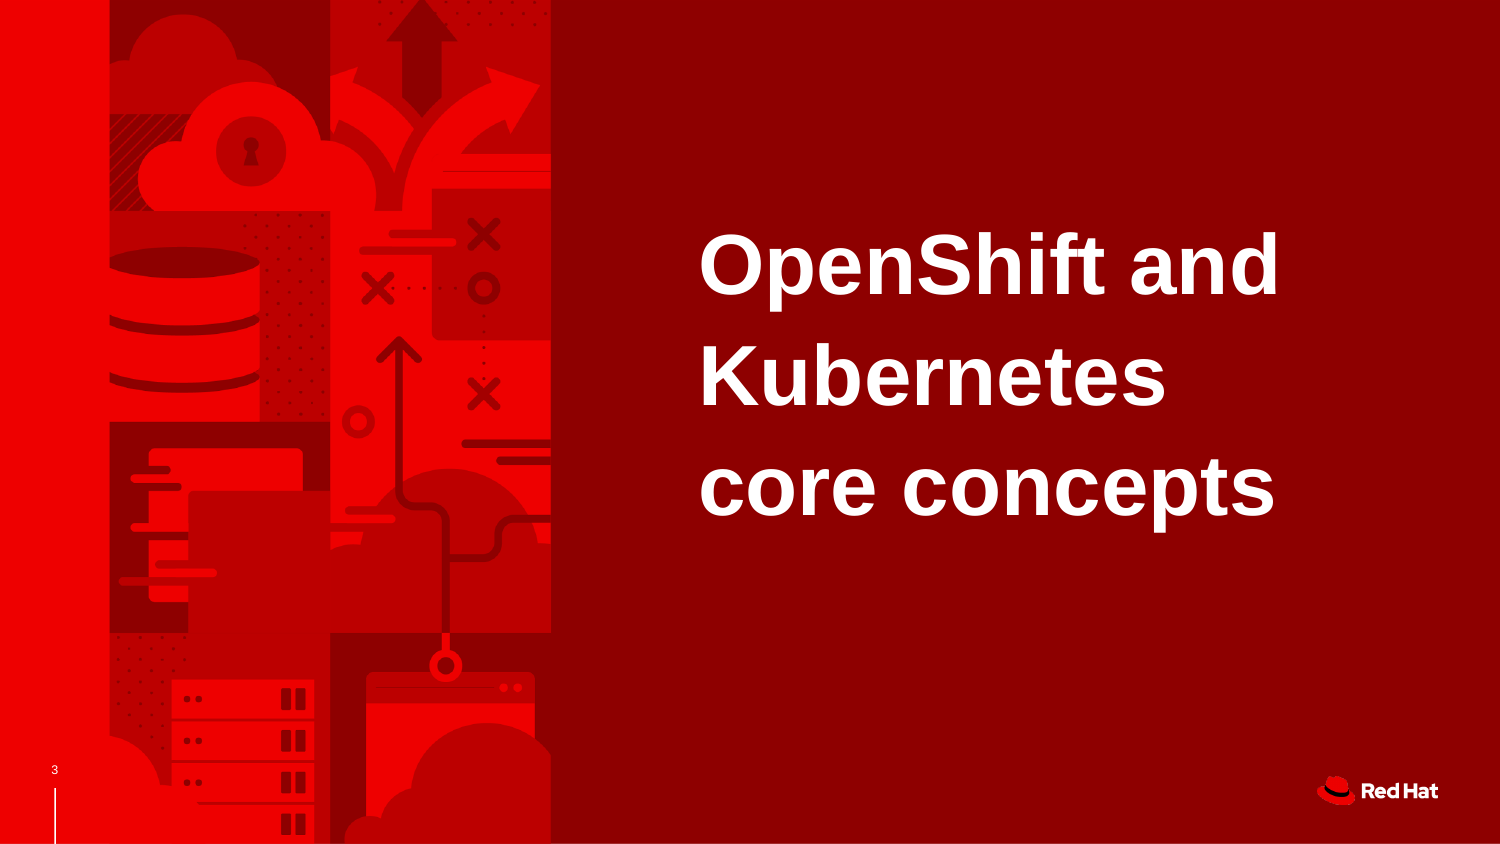

# OpenShift and Kubernetes core concepts
3